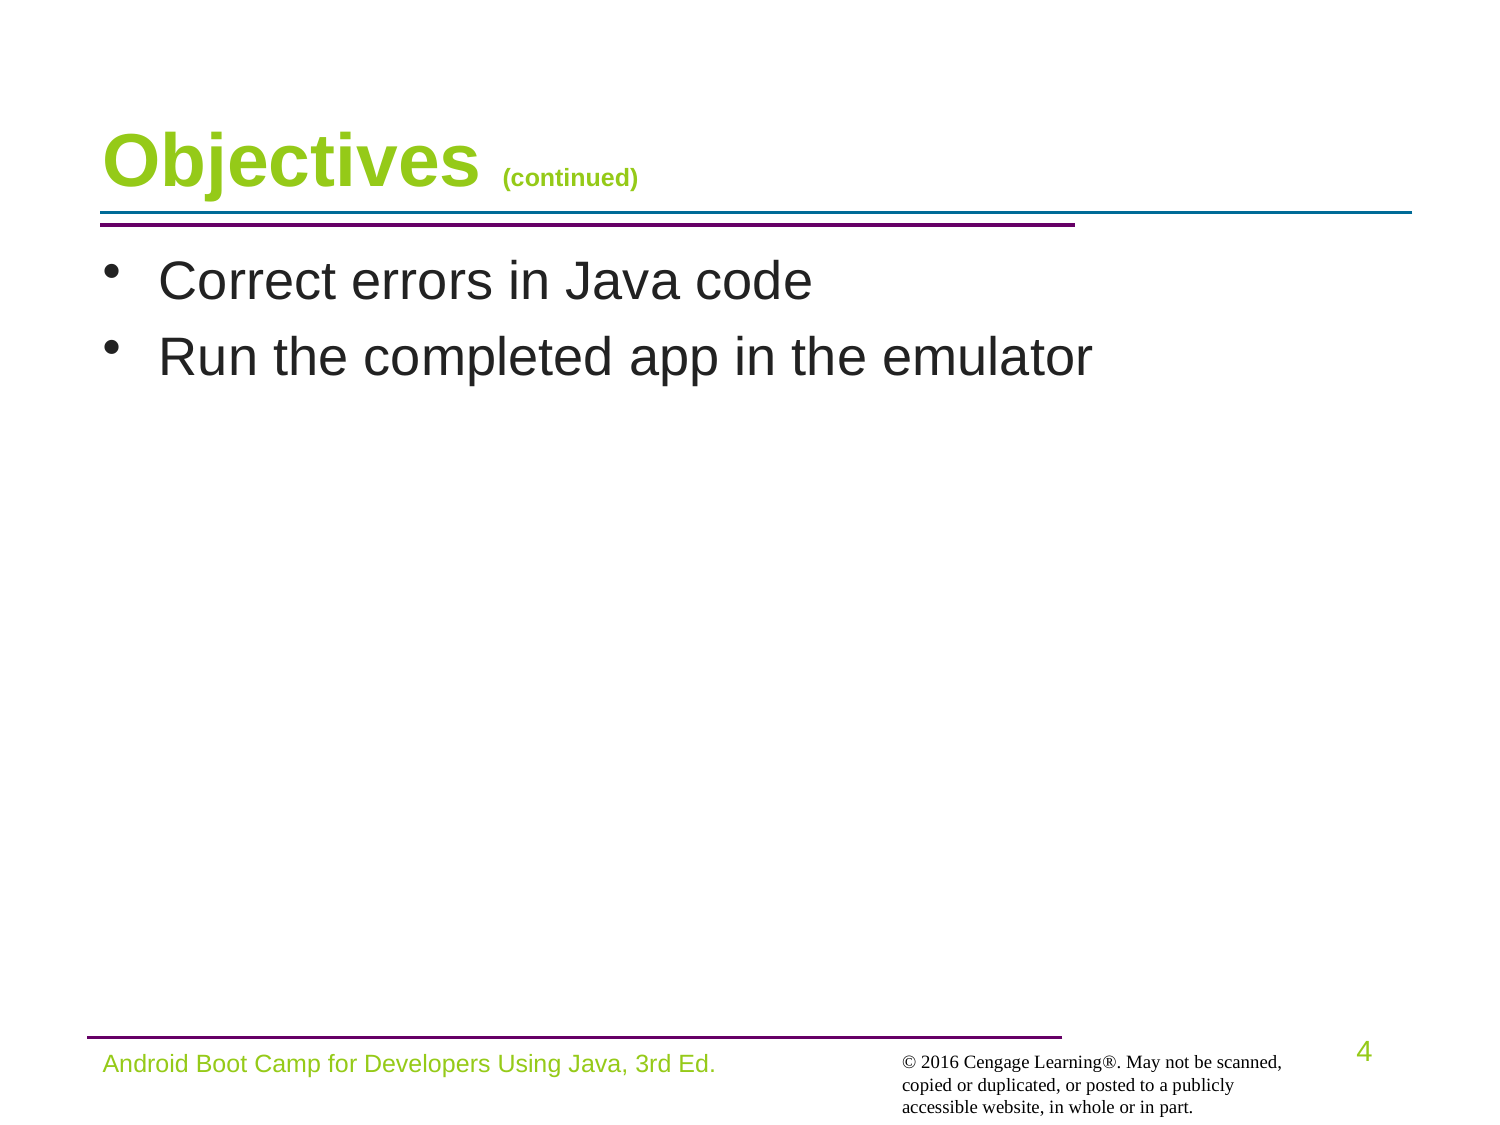

# Objectives (continued)
Correct errors in Java code
Run the completed app in the emulator
Android Boot Camp for Developers Using Java, 3rd Ed.
4